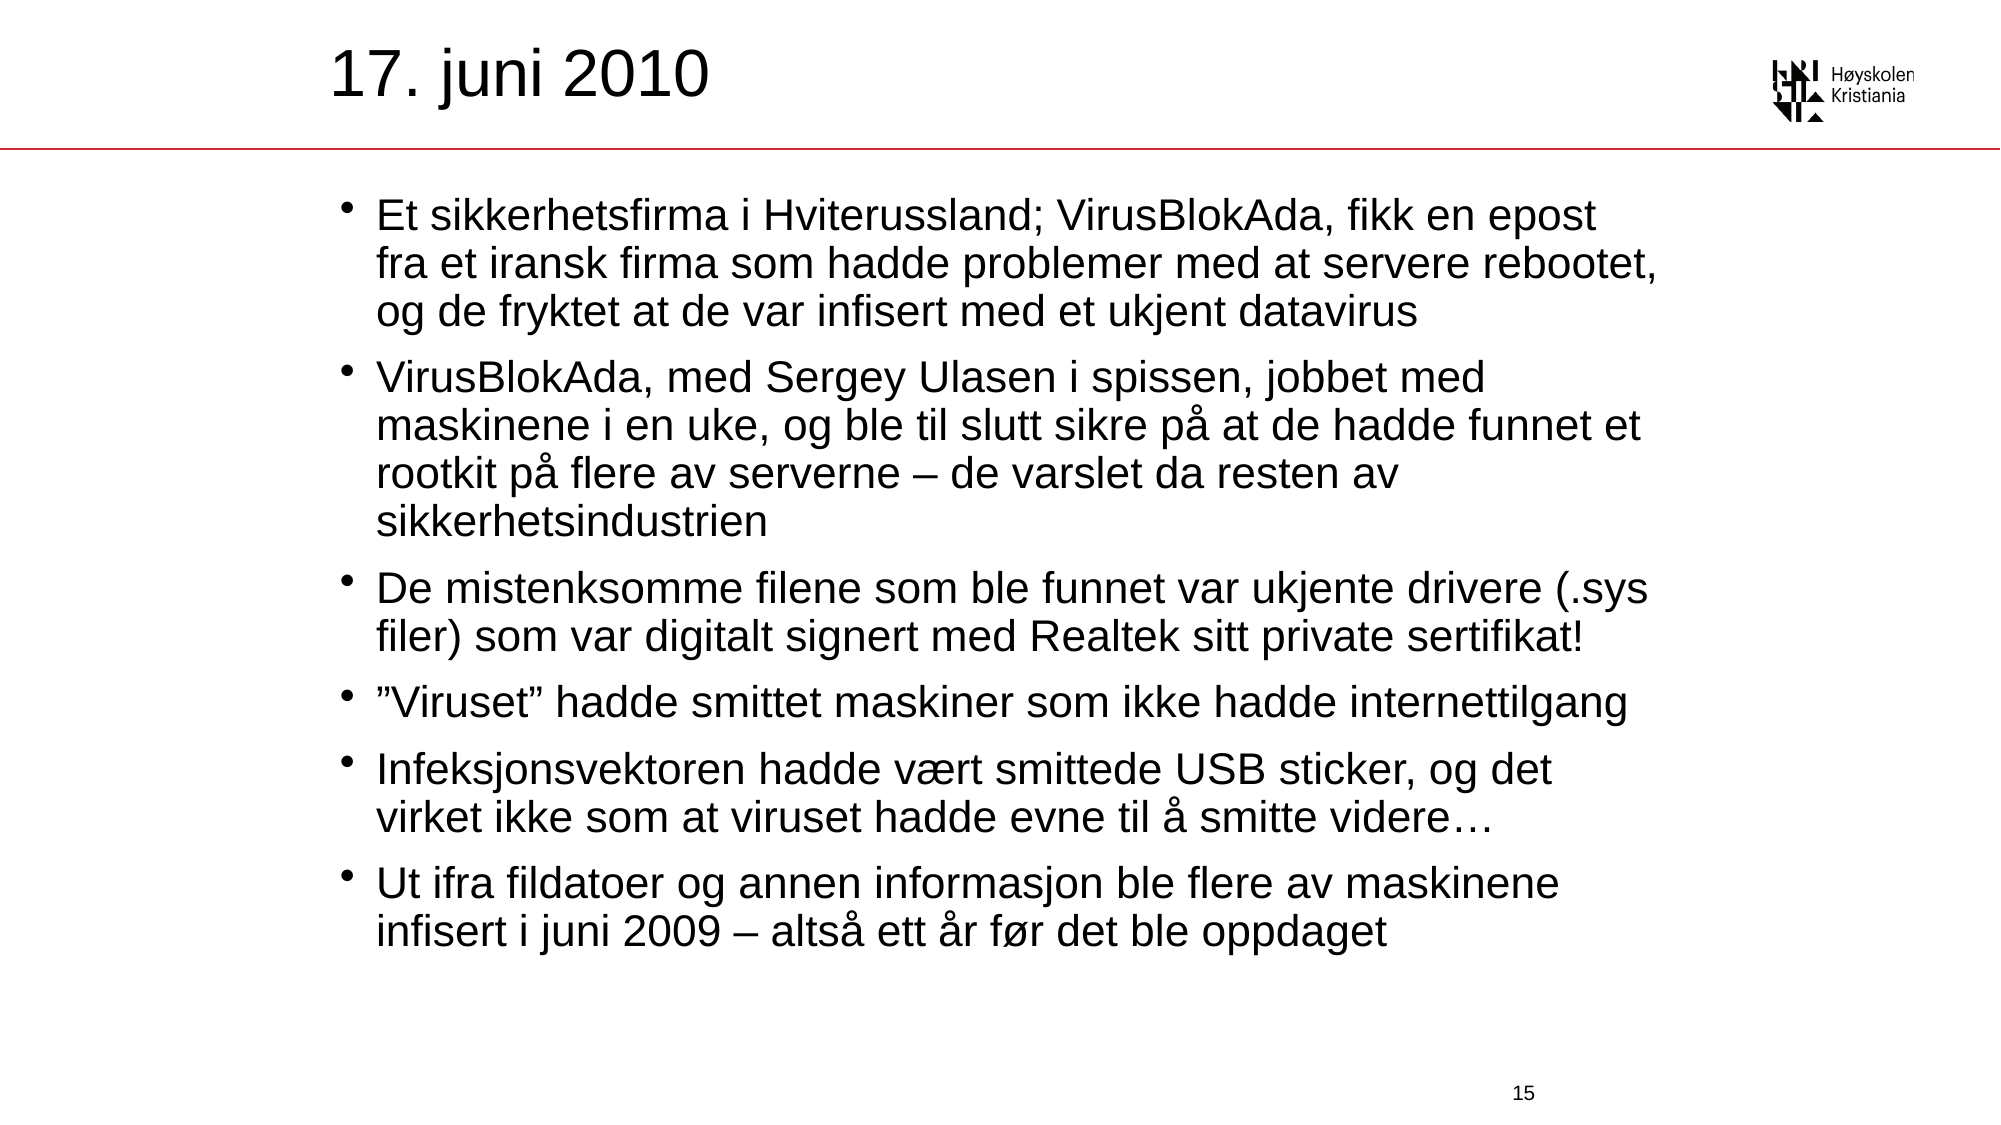

# 17. juni 2010
Et sikkerhetsfirma i Hviterussland; VirusBlokAda, fikk en epost fra et iransk firma som hadde problemer med at servere rebootet, og de fryktet at de var infisert med et ukjent datavirus
VirusBlokAda, med Sergey Ulasen i spissen, jobbet med maskinene i en uke, og ble til slutt sikre på at de hadde funnet et rootkit på flere av serverne – de varslet da resten av sikkerhetsindustrien
De mistenksomme filene som ble funnet var ukjente drivere (.sys filer) som var digitalt signert med Realtek sitt private sertifikat!
”Viruset” hadde smittet maskiner som ikke hadde internettilgang
Infeksjonsvektoren hadde vært smittede USB sticker, og det virket ikke som at viruset hadde evne til å smitte videre…
Ut ifra fildatoer og annen informasjon ble flere av maskinene infisert i juni 2009 – altså ett år før det ble oppdaget
15